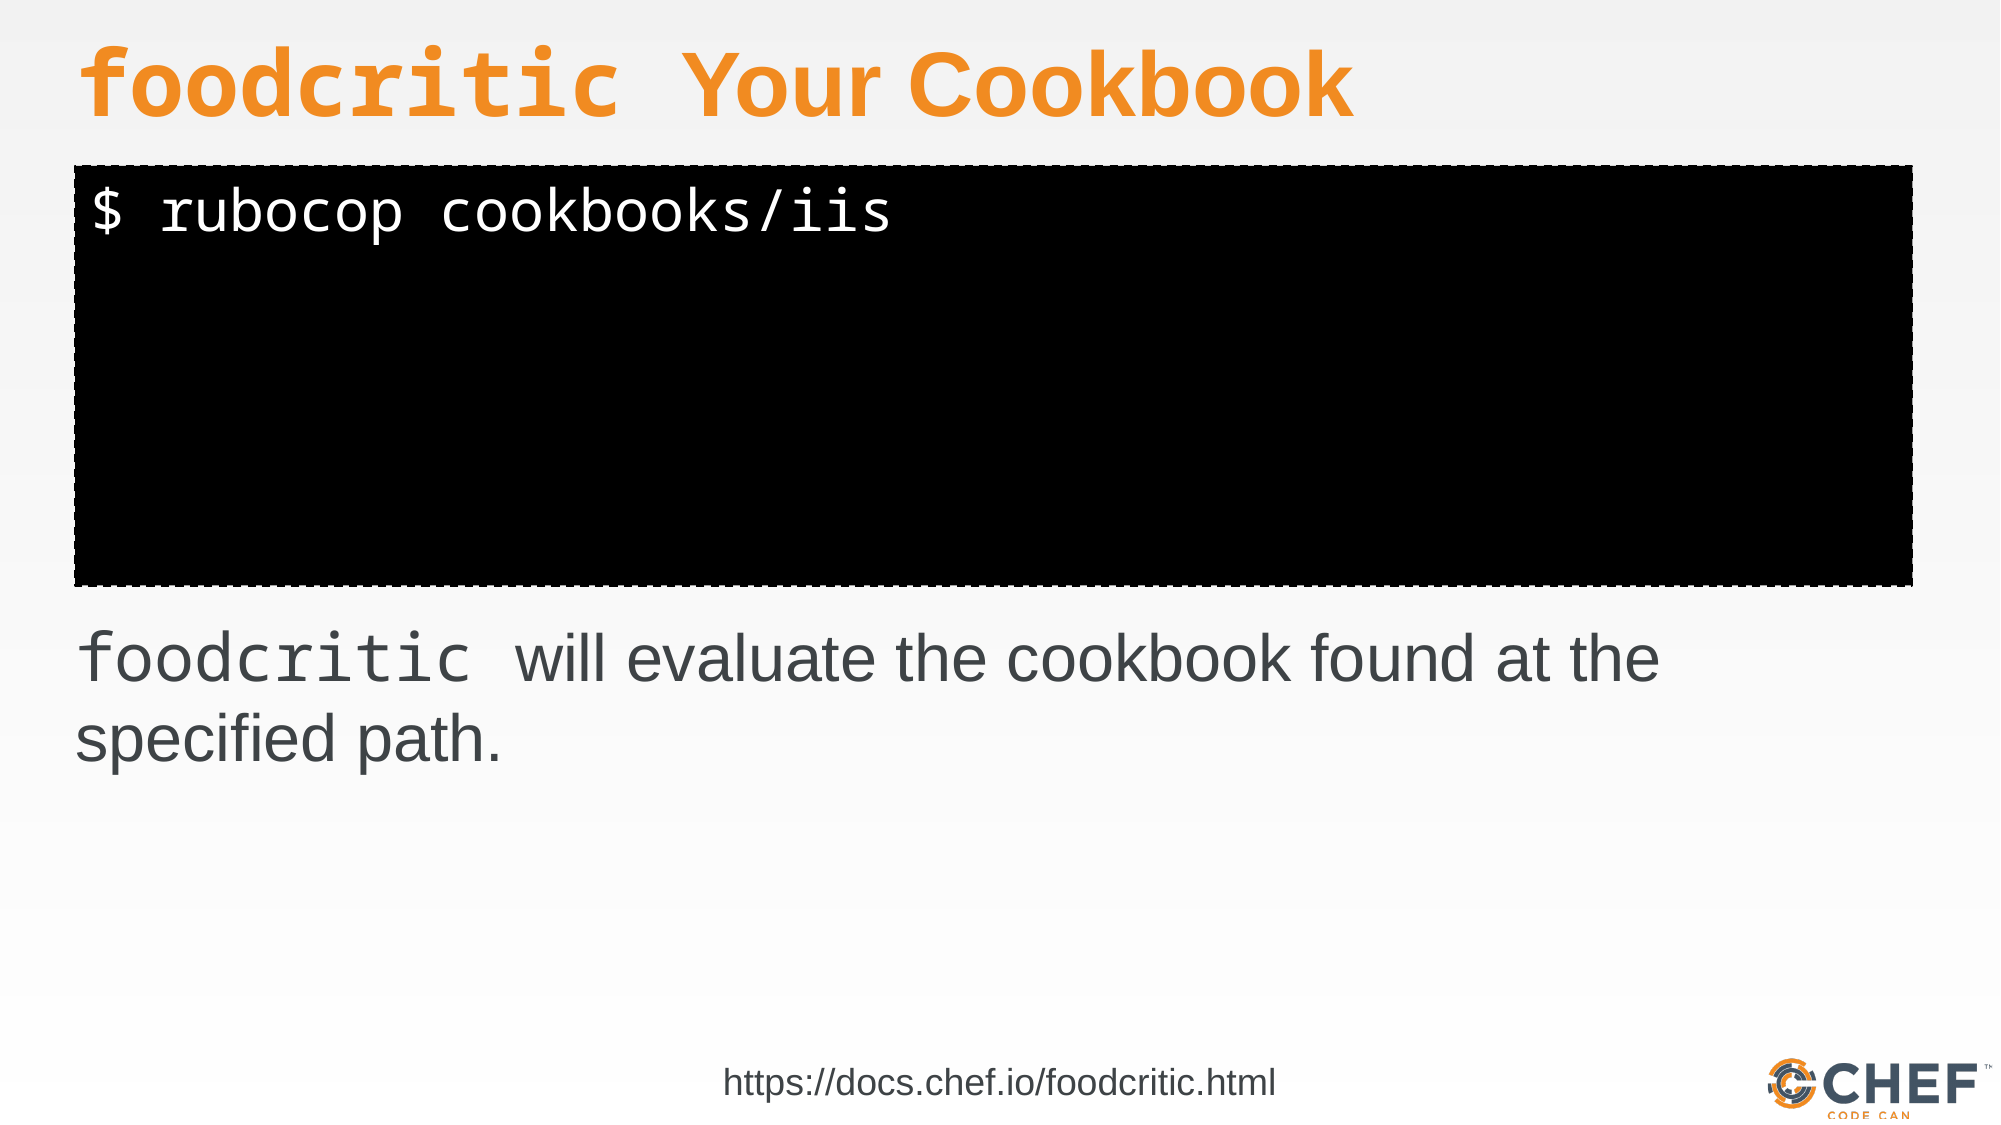

# foodcritic Your Cookbook
$ rubocop cookbooks/iis
foodcritic will evaluate the cookbook found at the specified path.

https://docs.chef.io/foodcritic.html